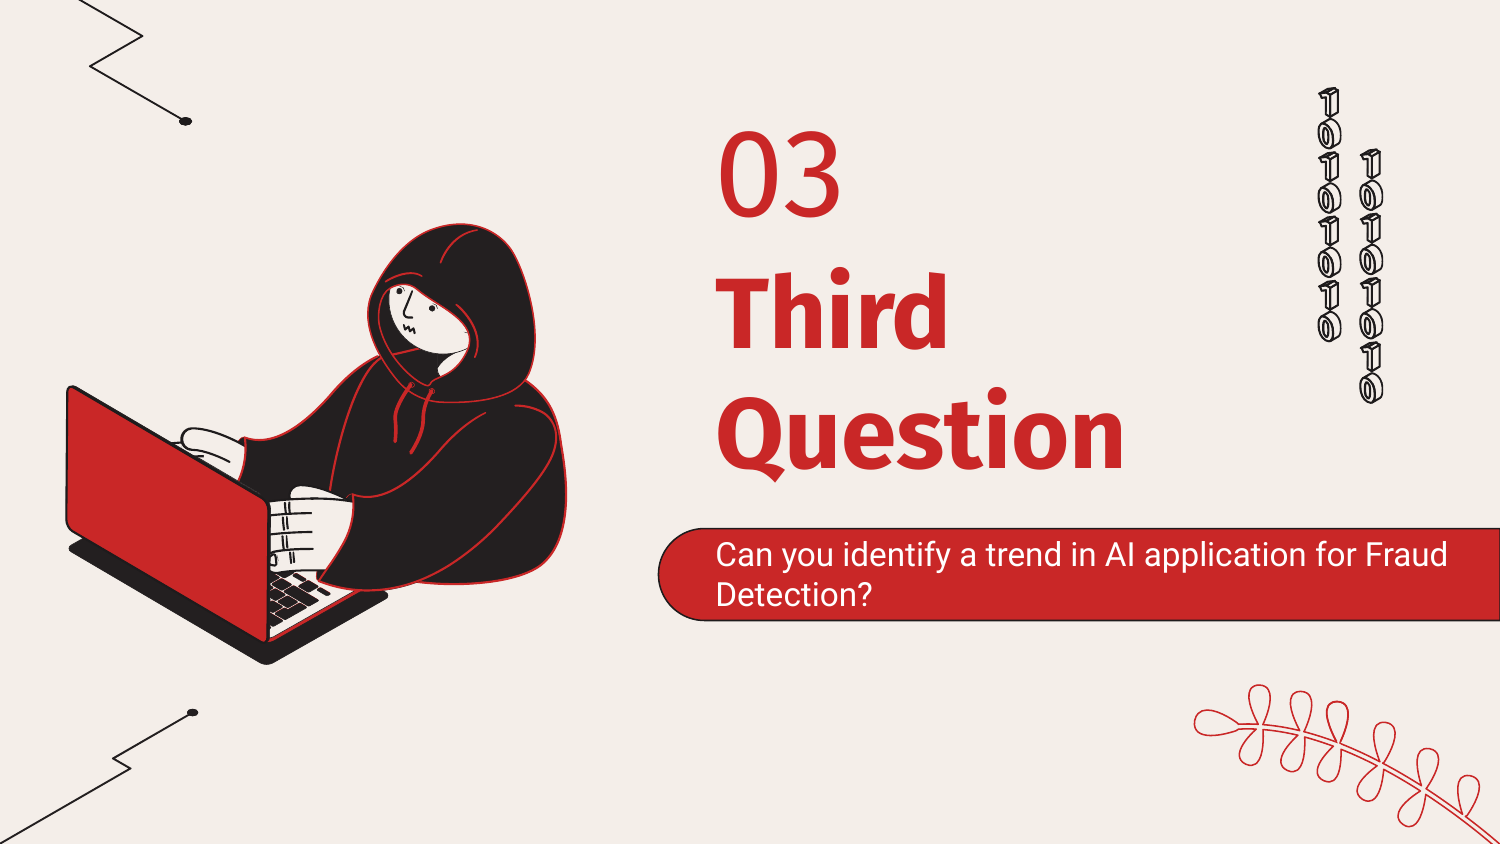

03

# Third Question
Can you identify a trend in AI application for Fraud Detection?